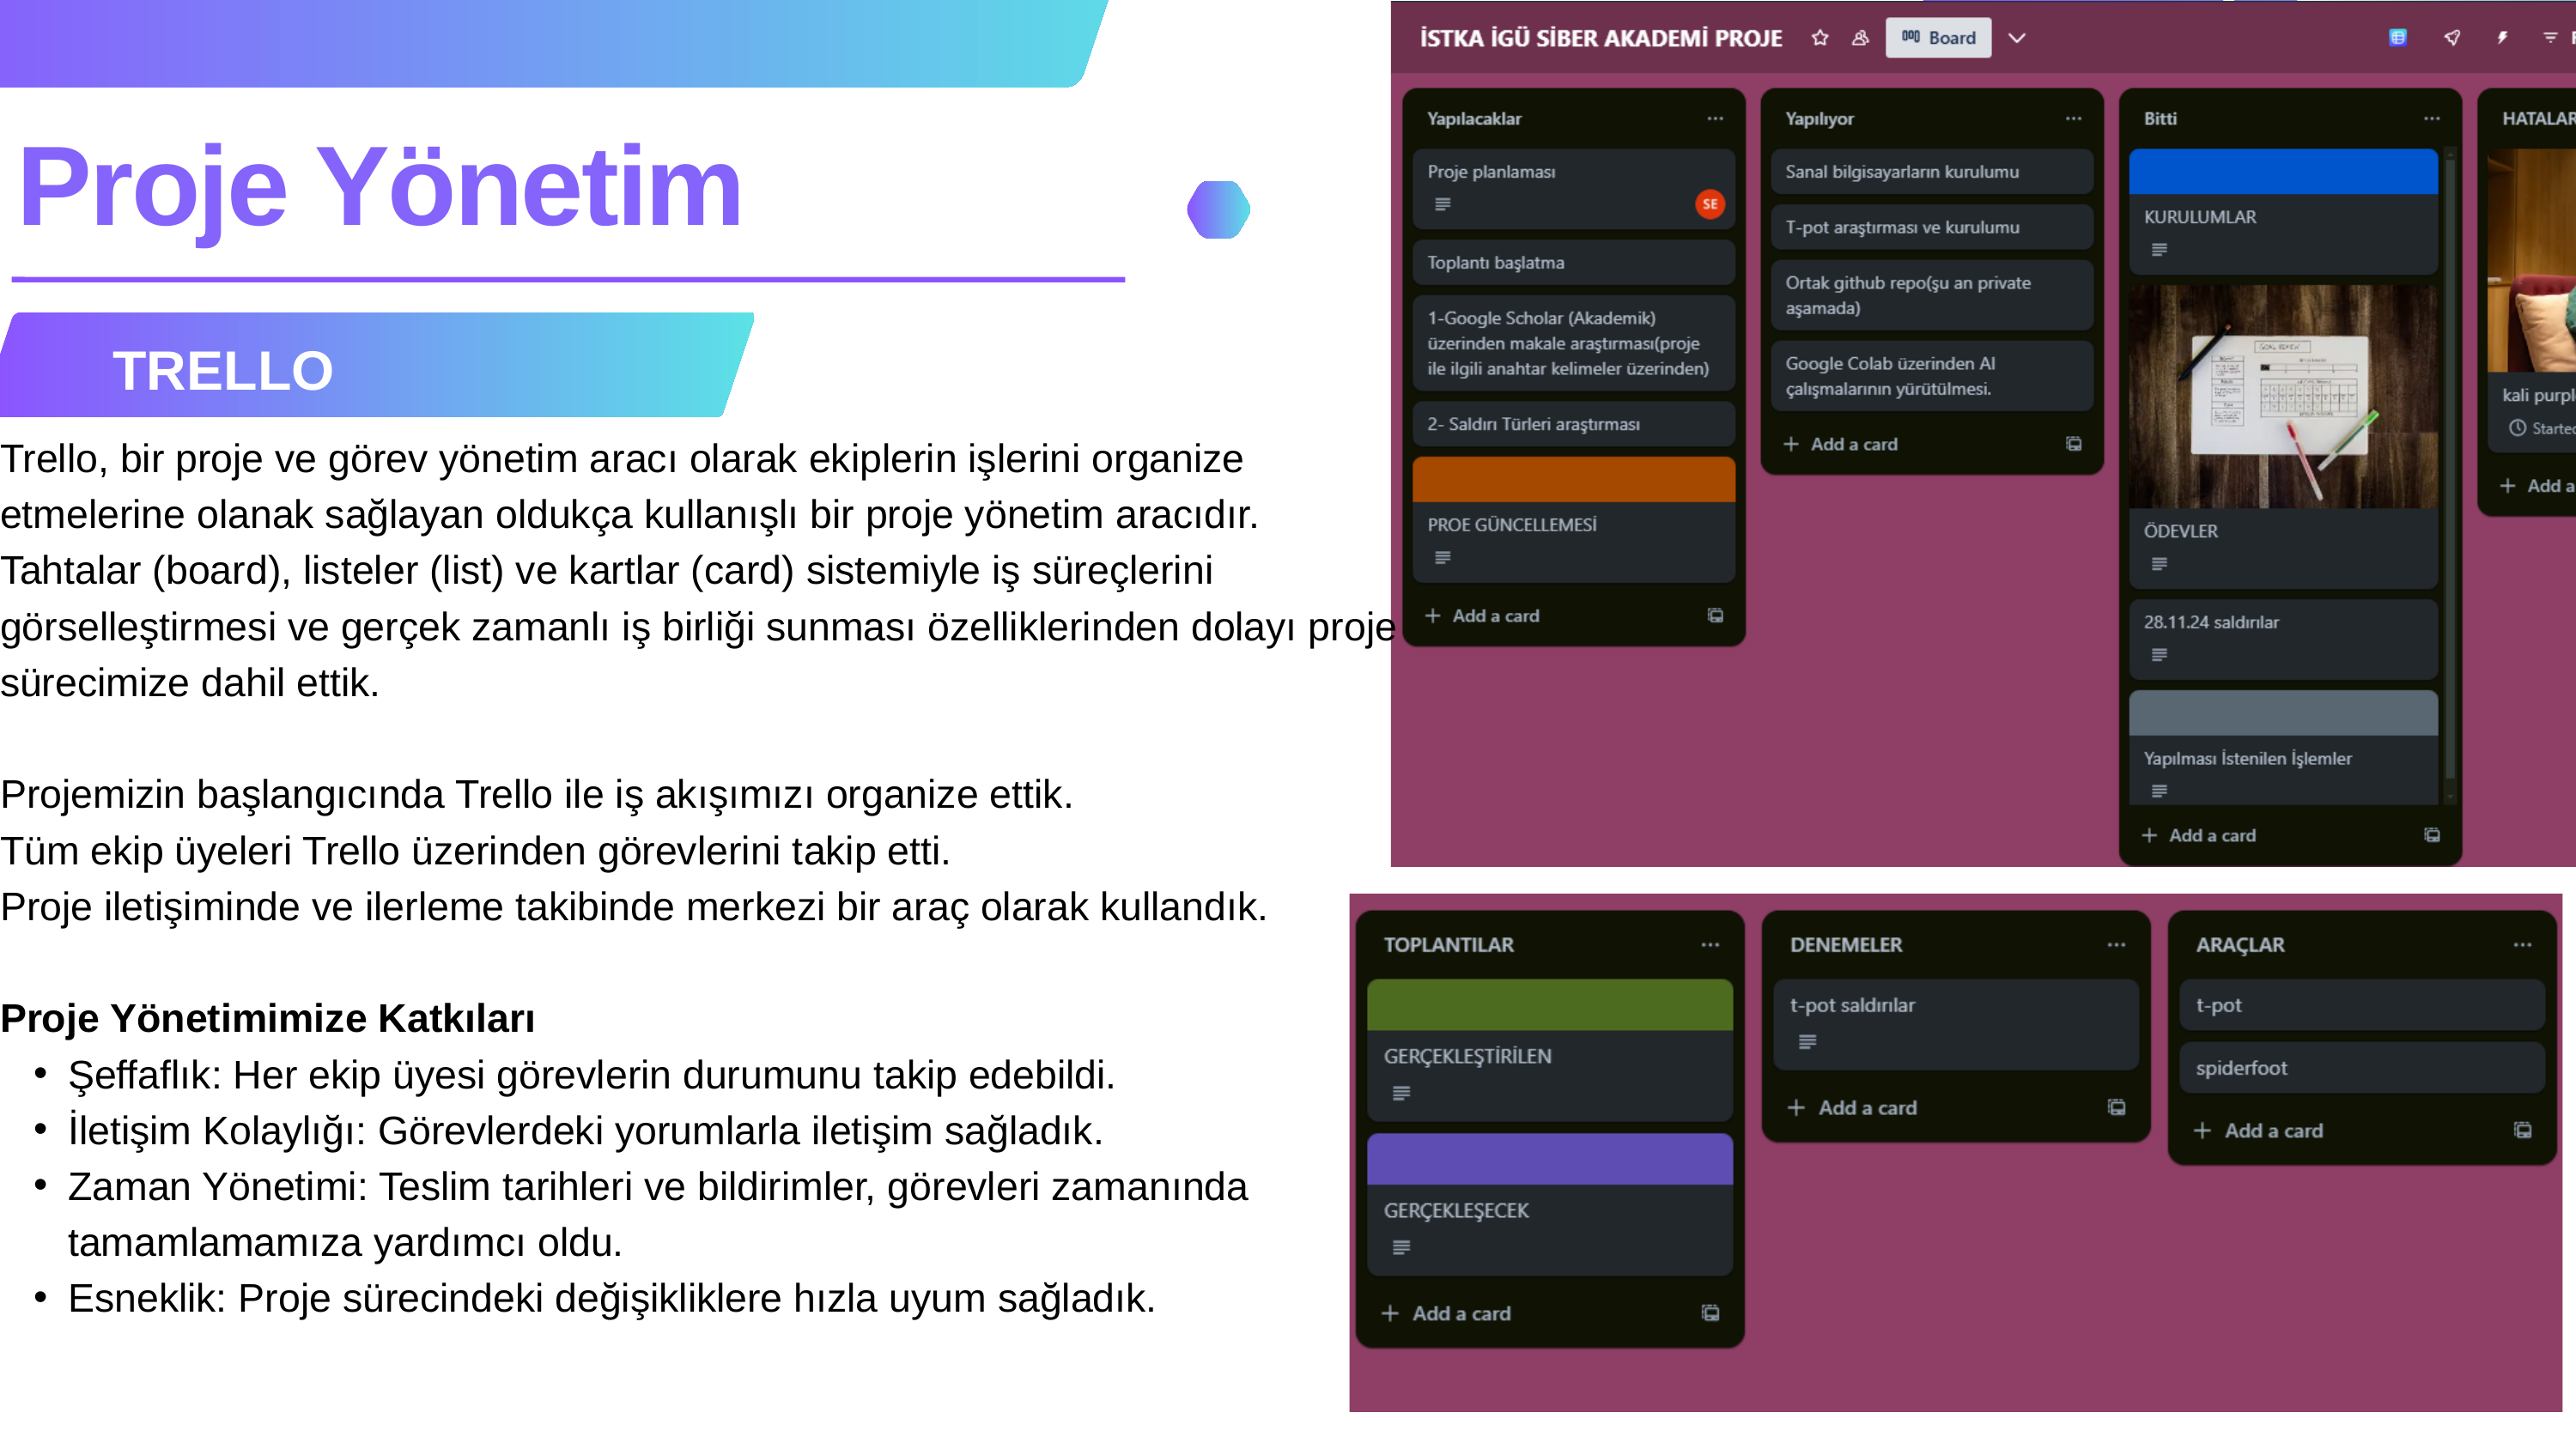

Proje Yönetim

TRELLO
Trello, bir proje ve görev yönetim aracı olarak ekiplerin işlerini organize etmelerine olanak sağlayan oldukça kullanışlı bir proje yönetim aracıdır.
Tahtalar (board), listeler (list) ve kartlar (card) sistemiyle iş süreçlerini görselleştirmesi ve gerçek zamanlı iş birliği sunması özelliklerinden dolayı proje sürecimize dahil ettik.

Projemizin başlangıcında Trello ile iş akışımızı organize ettik.
Tüm ekip üyeleri Trello üzerinden görevlerini takip etti.
Proje iletişiminde ve ilerleme takibinde merkezi bir araç olarak kullandık.

Proje Yönetimimize Katkıları
Şeffaflık: Her ekip üyesi görevlerin durumunu takip edebildi.
İletişim Kolaylığı: Görevlerdeki yorumlarla iletişim sağladık.
Zaman Yönetimi: Teslim tarihleri ve bildirimler, görevleri zamanında tamamlamamıza yardımcı oldu.
Esneklik: Proje sürecindeki değişikliklere hızla uyum sağladık.